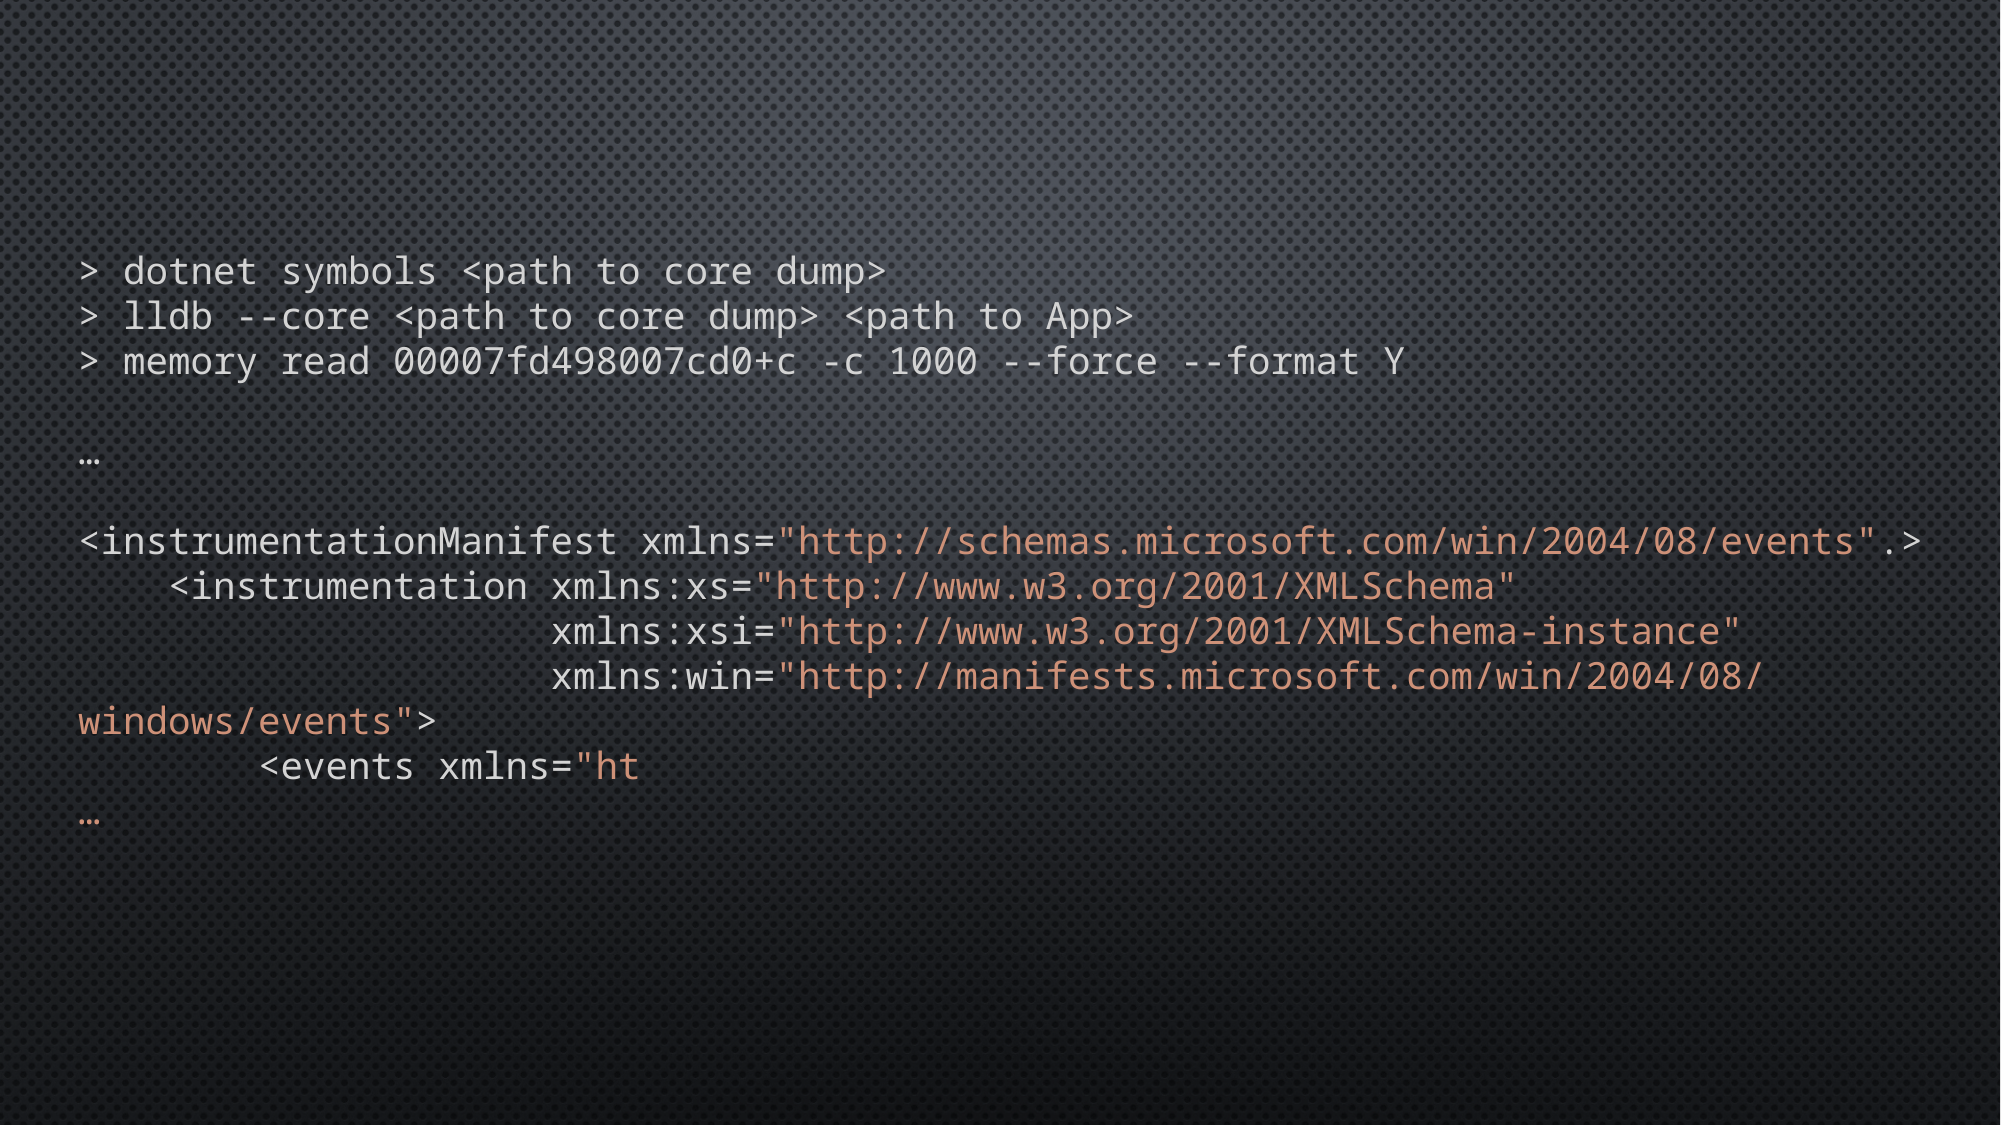

> dotnet symbols <path to core dump>
> lldb --core <path to core dump> <path to App>
> memory read 00007fd498007cd0+c -c 1000 --force --format Y

…

<instrumentationManifest xmlns="http://schemas.microsoft.com/win/2004/08/events".>
    <instrumentation xmlns:xs="http://www.w3.org/2001/XMLSchema"
                     xmlns:xsi="http://www.w3.org/2001/XMLSchema-instance"
                     xmlns:win="http://manifests.microsoft.com/win/2004/08/windows/events">
        <events xmlns="ht
…